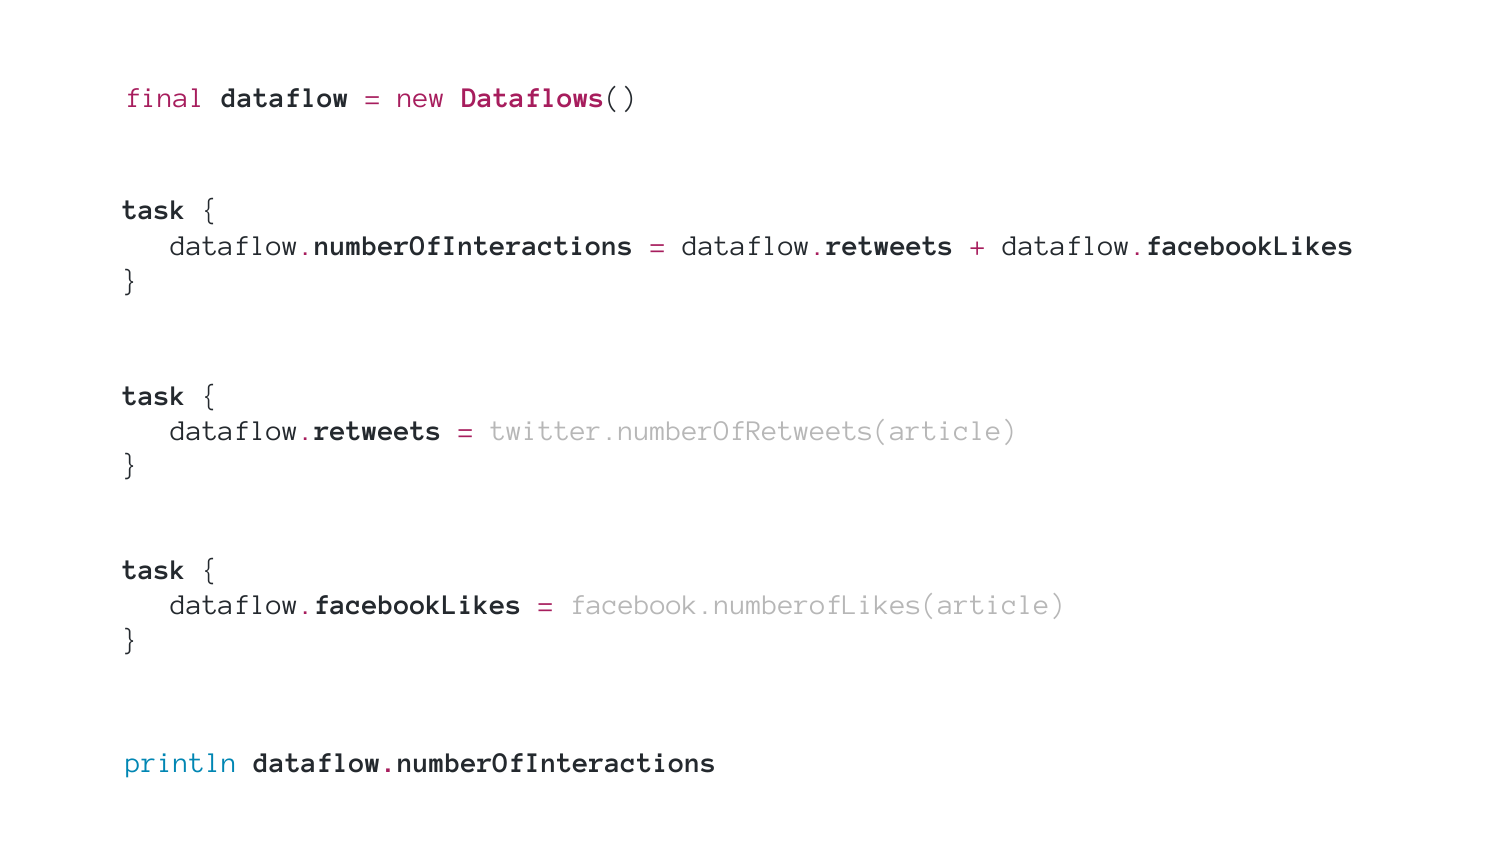

final dataflow = new Dataflows()

println dataflow.numberOfInteractions

task {
   dataflow.numberOfInteractions = dataflow.retweets + dataflow.facebookLikes
}
task {
   dataflow.retweets = twitter.numberOfRetweets(article)
}

task {
   dataflow.facebookLikes = facebook.numberofLikes(article)
}